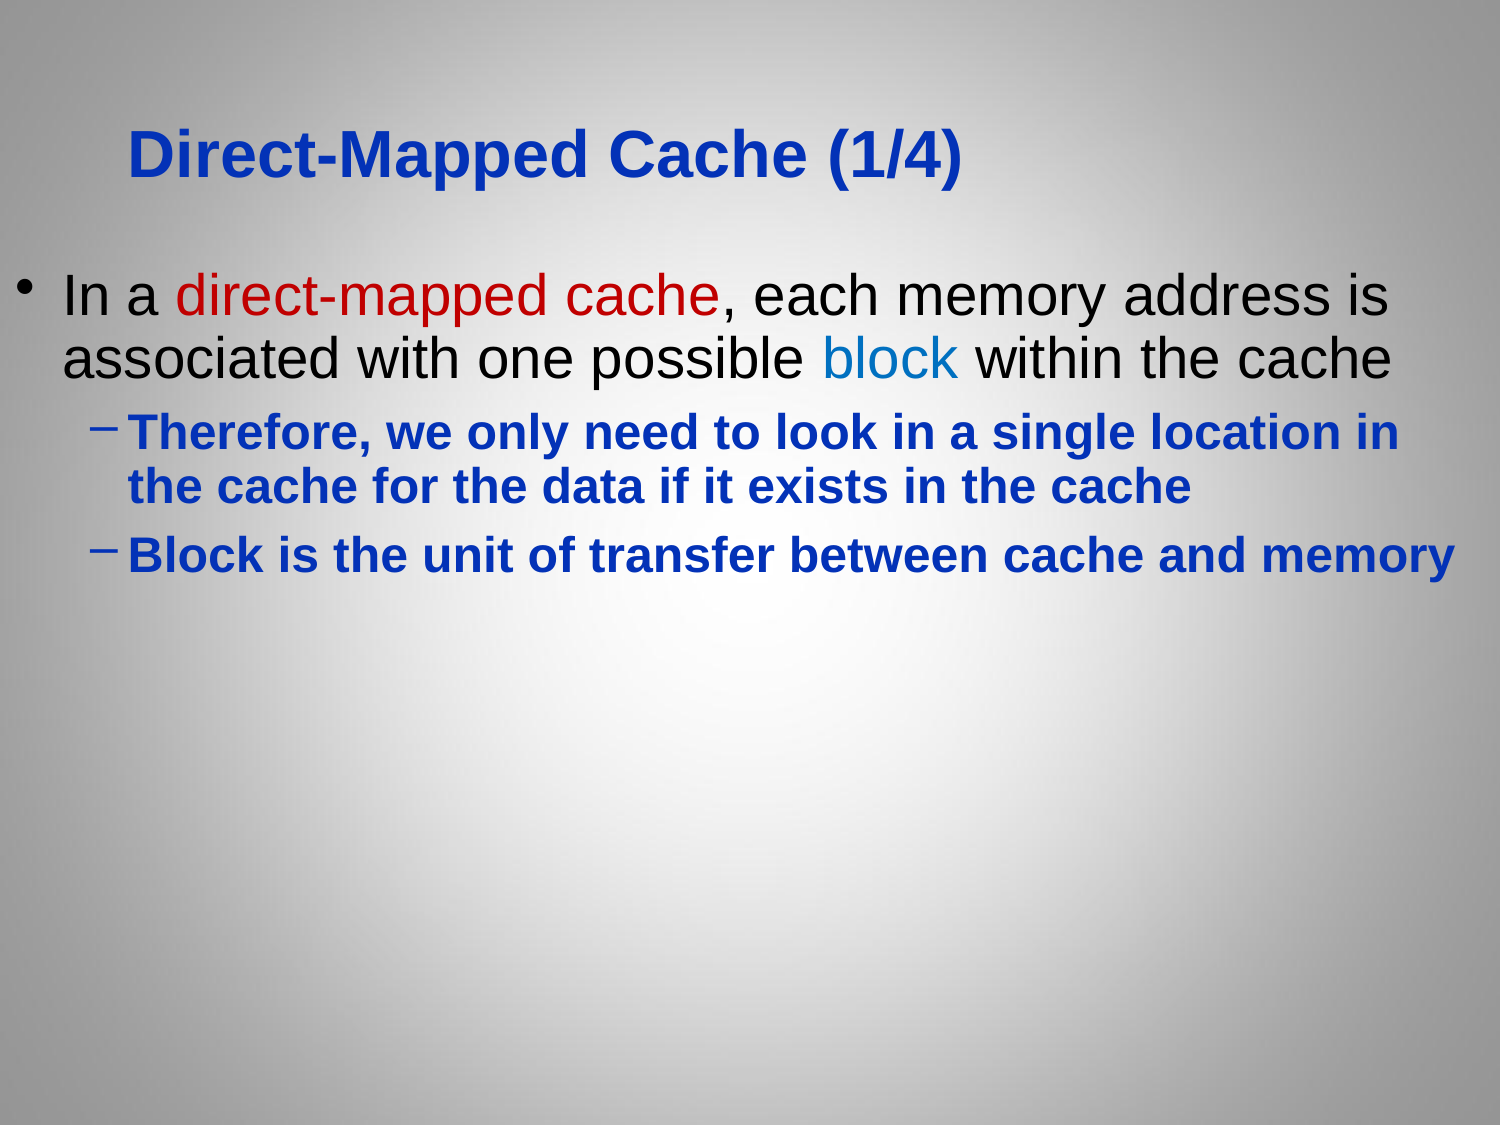

# Direct-Mapped Cache (1/4)
In a direct-mapped cache, each memory address is associated with one possible block within the cache
Therefore, we only need to look in a single location in the cache for the data if it exists in the cache
Block is the unit of transfer between cache and memory